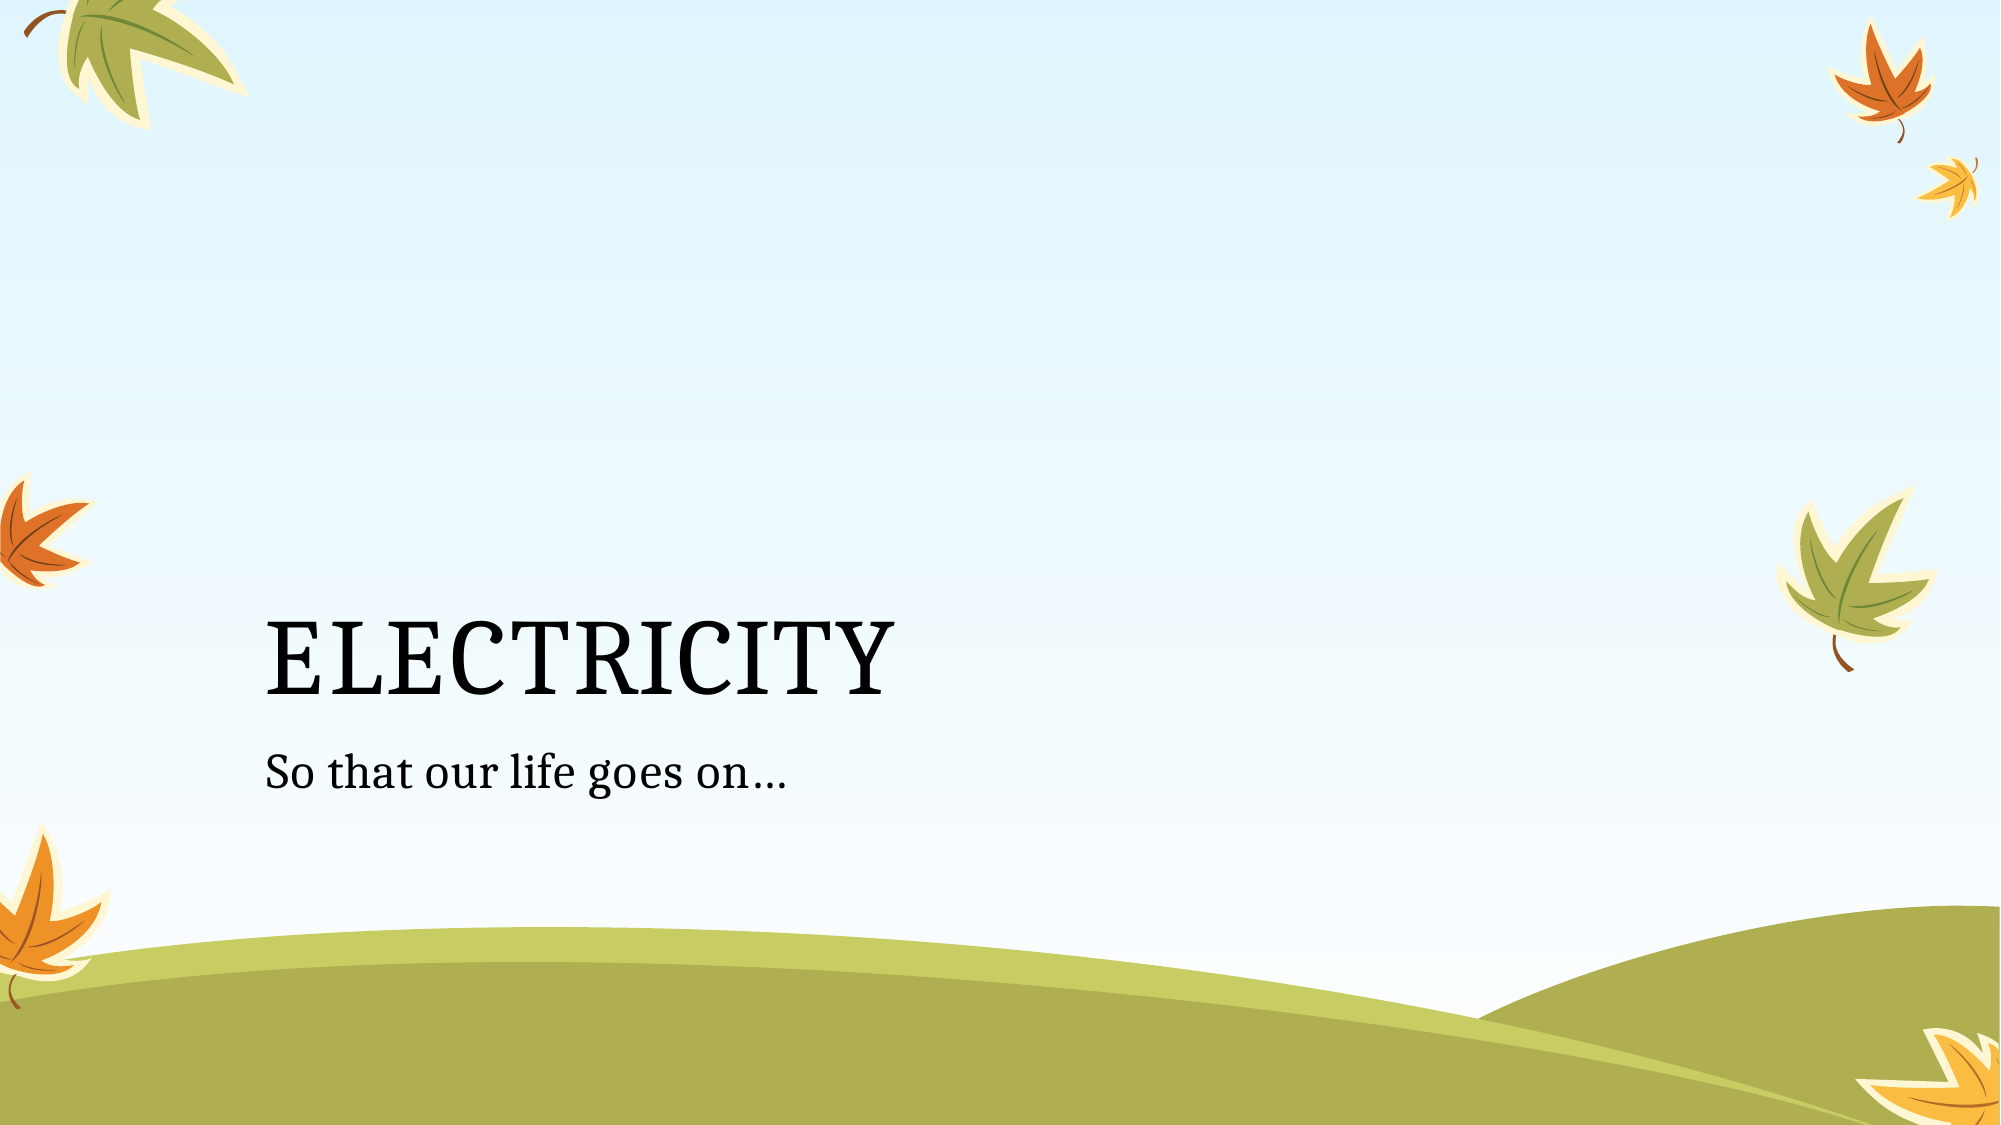

# ELECTRICITY
So that our life goes on…